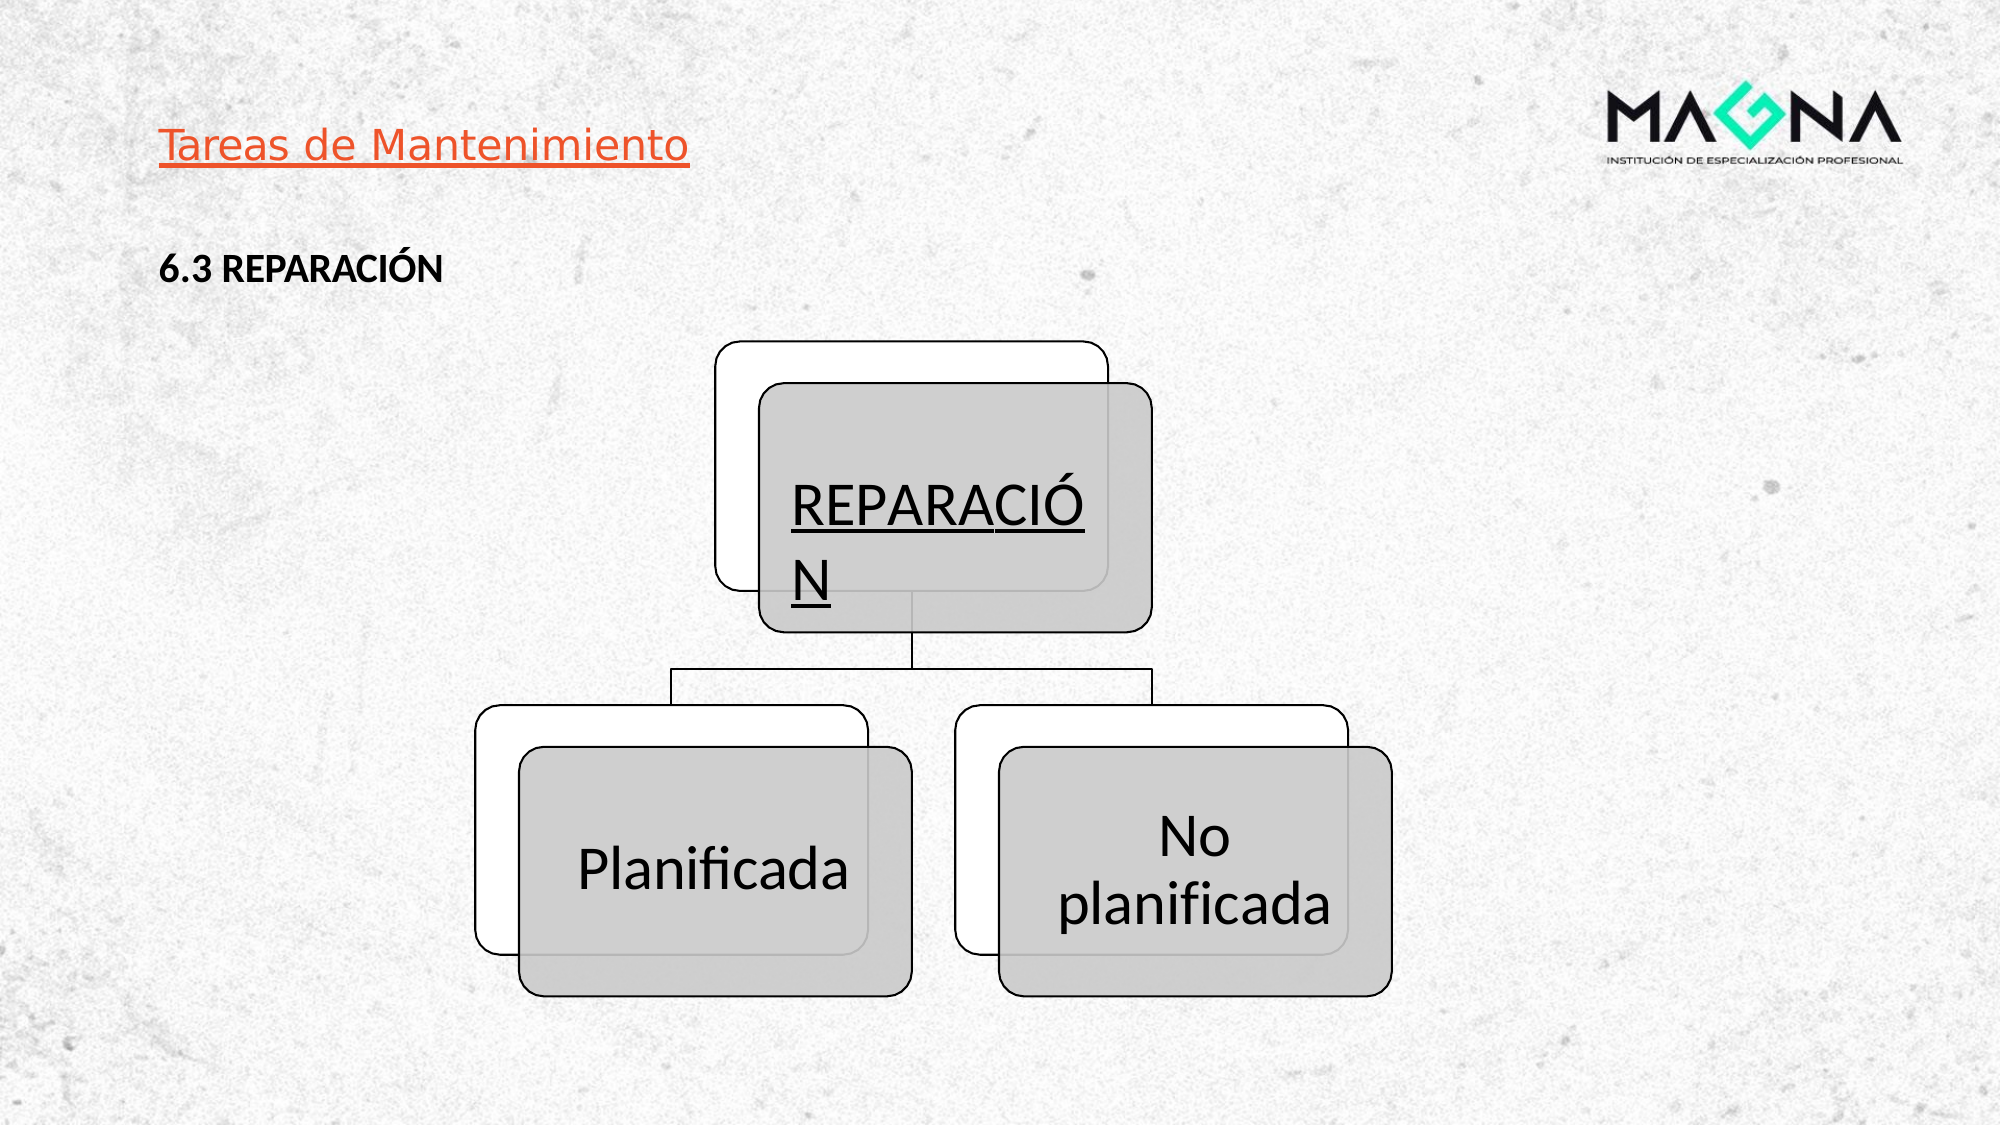

Tareas de Mantenimiento
6.3 REPARACIÓN

# REPARACIÓN

No  planificada
Planificada